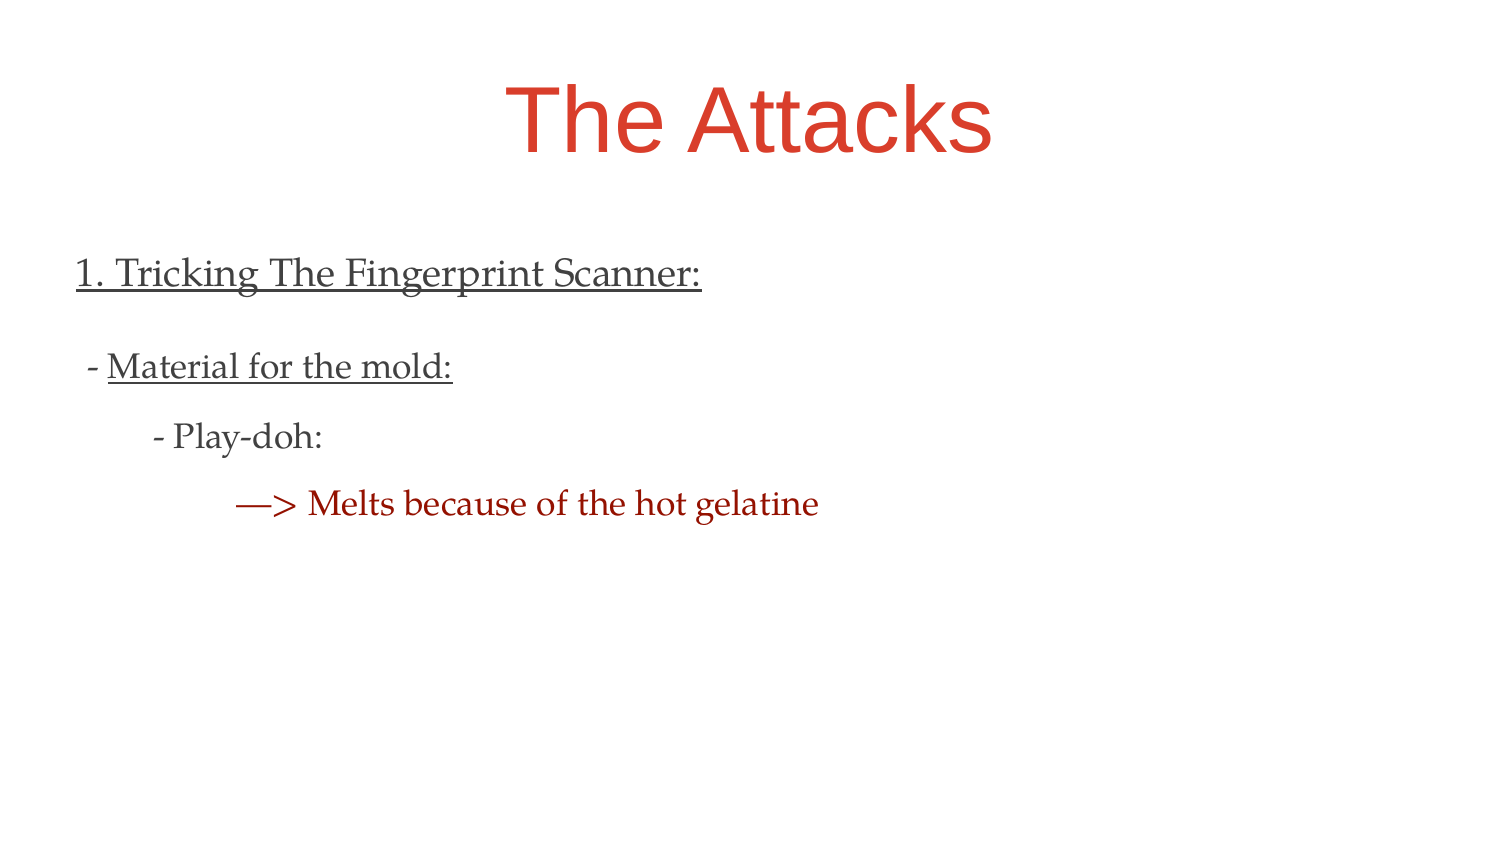

# The Attacks
1. Tricking The Fingerprint Scanner:
- Material for the mold:
- Play-doh:
—> Melts because of the hot gelatine